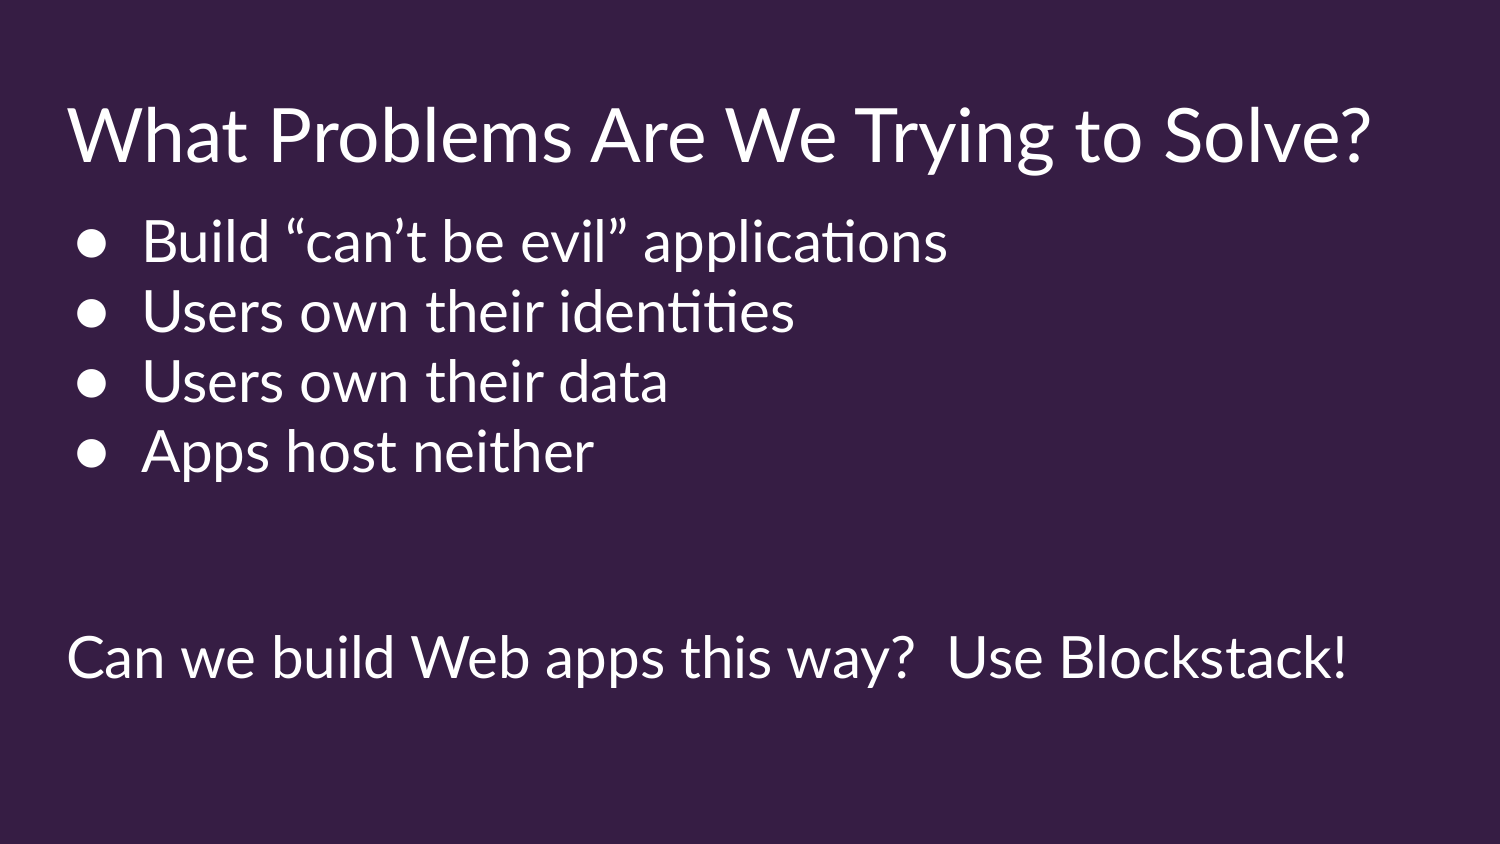

# What Problems Are We Trying to Solve?
Build “can’t be evil” applications
Users own their identities
Users own their data
Apps host neither

Can we build Web apps this way?  Use Blockstack!